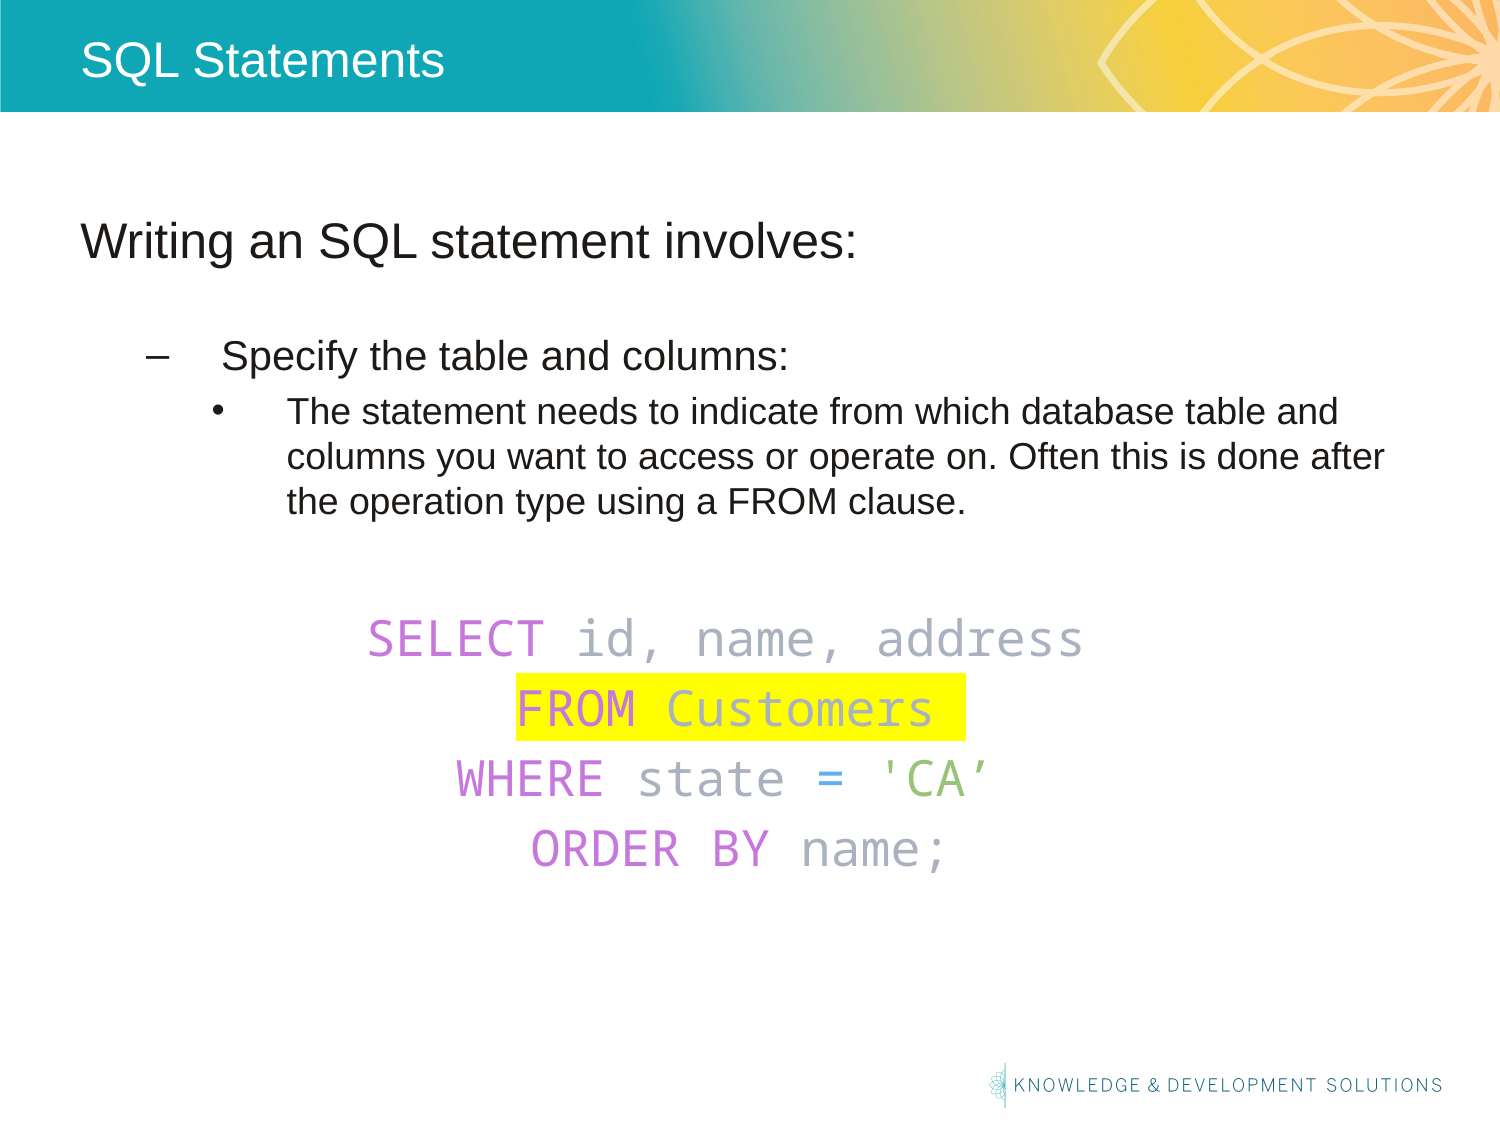

# SQL Statements
Writing an SQL statement involves:

Specify the table and columns:
The statement needs to indicate from which database table and columns you want to access or operate on. Often this is done after the operation type using a FROM clause.

SELECT id, name, address
FROM Customers
WHERE state = 'CA’
ORDER BY name;